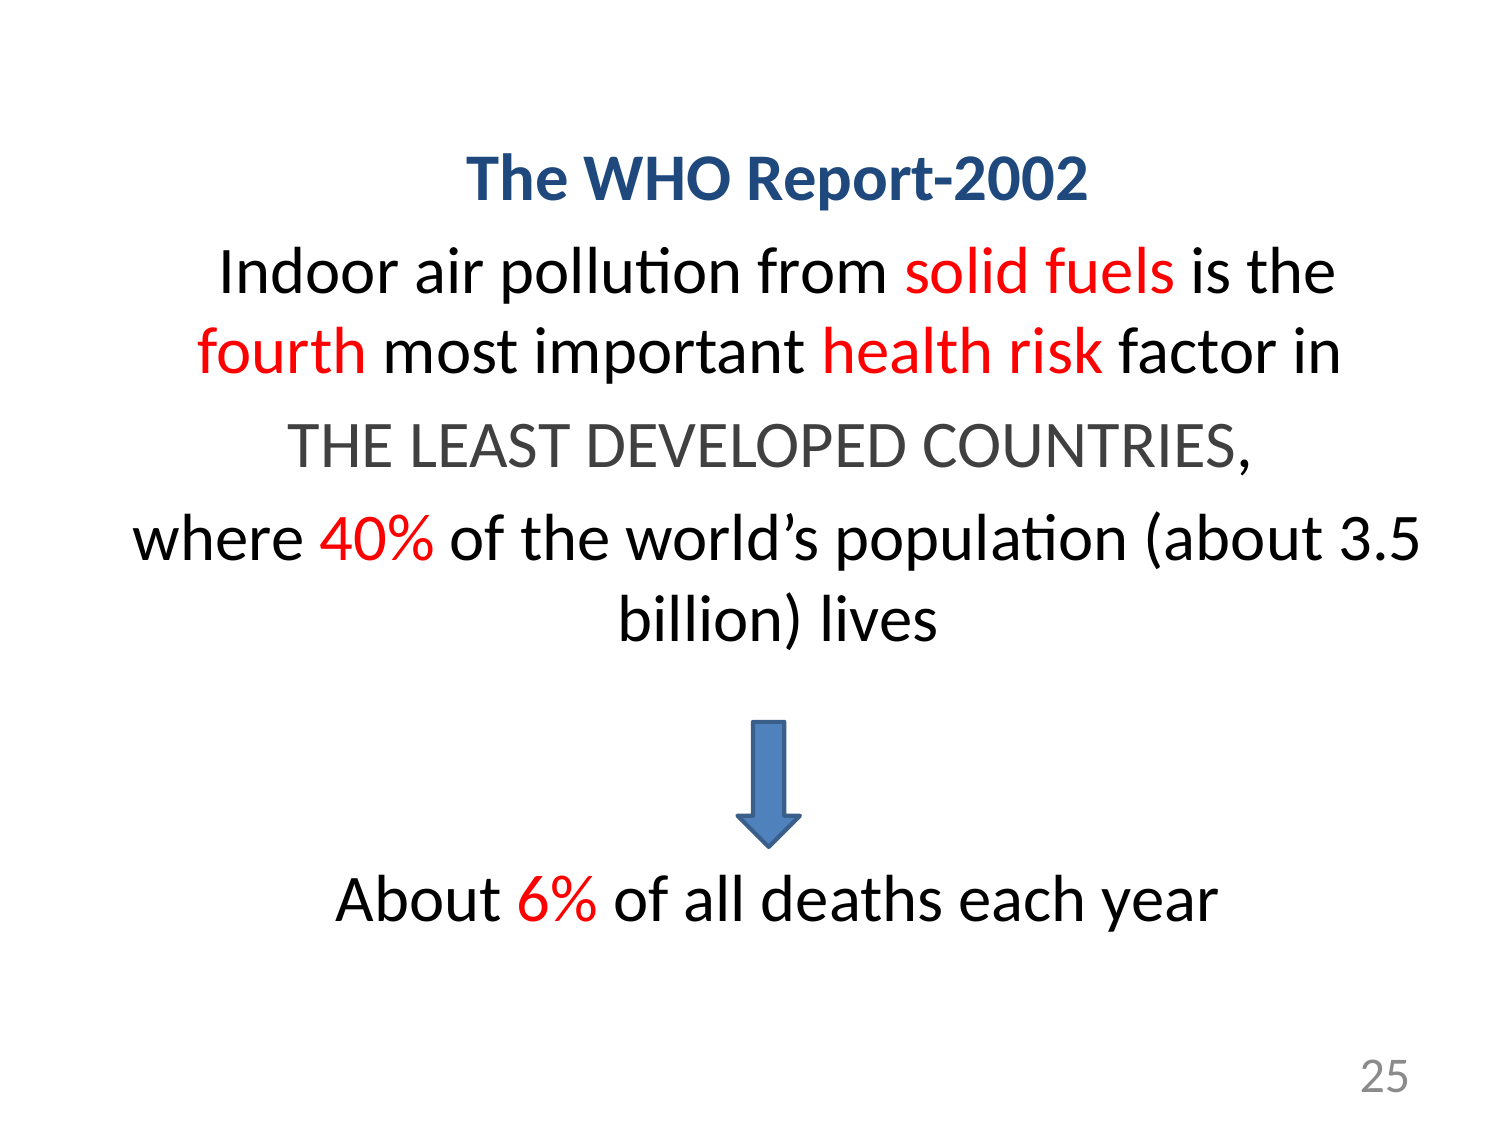

The WHO Report-2002
Indoor air pollution from solid fuels is the fourth most important health risk factor in
THE LEAST DEVELOPED COUNTRIES,
where 40% of the world’s population (about 3.5 billion) lives

About 6% of all deaths each year

25